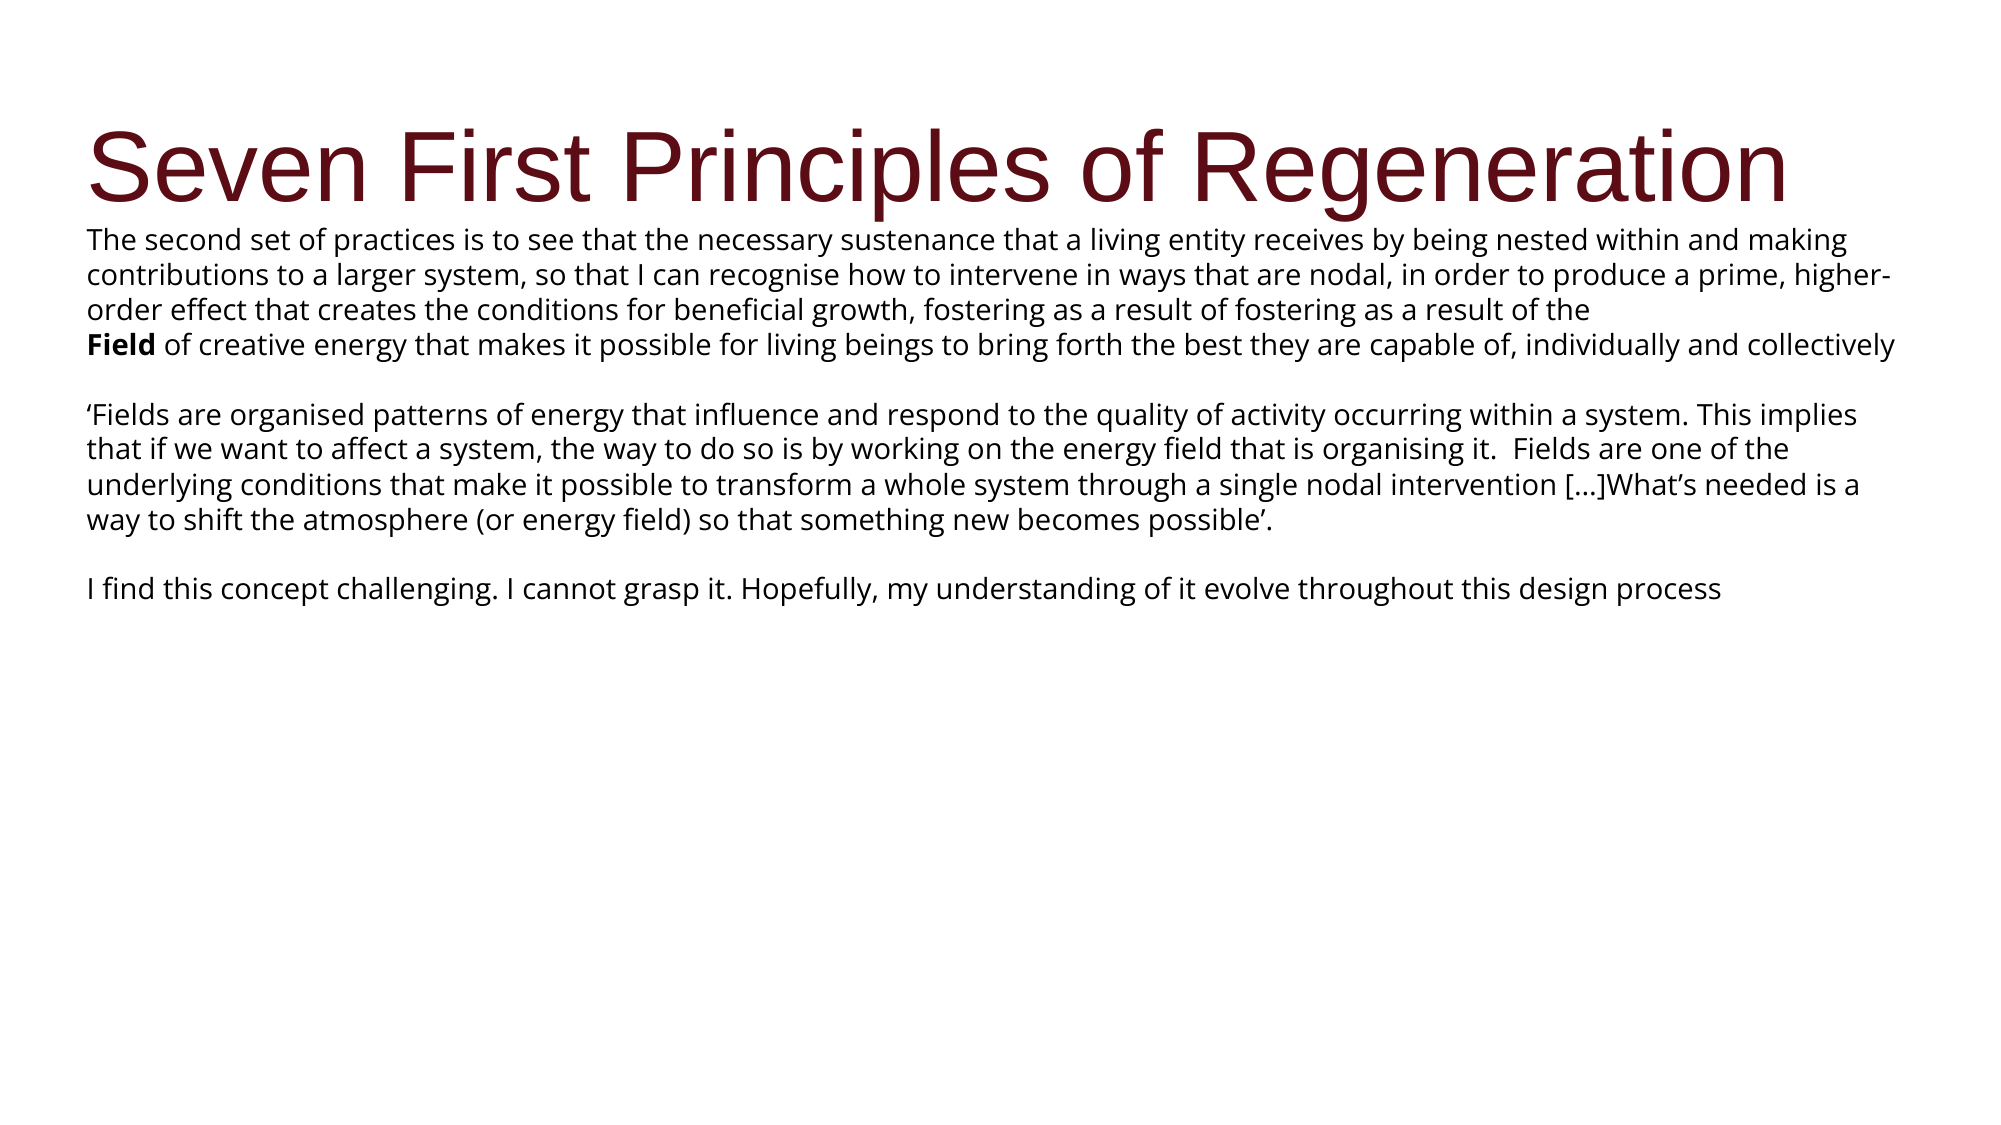

Seven First Principles of Regeneration
The second set of practices is to see that the necessary sustenance that a living entity receives by being nested within and making contributions to a larger system, so that I can recognise how to intervene in ways that are nodal, in order to produce a prime, higher-order effect that creates the conditions for beneficial growth, fostering as a result of fostering as a result of the
Field of creative energy that makes it possible for living beings to bring forth the best they are capable of, individually and collectively

‘Fields are organised patterns of energy that influence and respond to the quality of activity occurring within a system. This implies that if we want to affect a system, the way to do so is by working on the energy field that is organising it.  Fields are one of the underlying conditions that make it possible to transform a whole system through a single nodal intervention […]What’s needed is a way to shift the atmosphere (or energy field) so that something new becomes possible’.

I find this concept challenging. I cannot grasp it. Hopefully, my understanding of it evolve throughout this design process